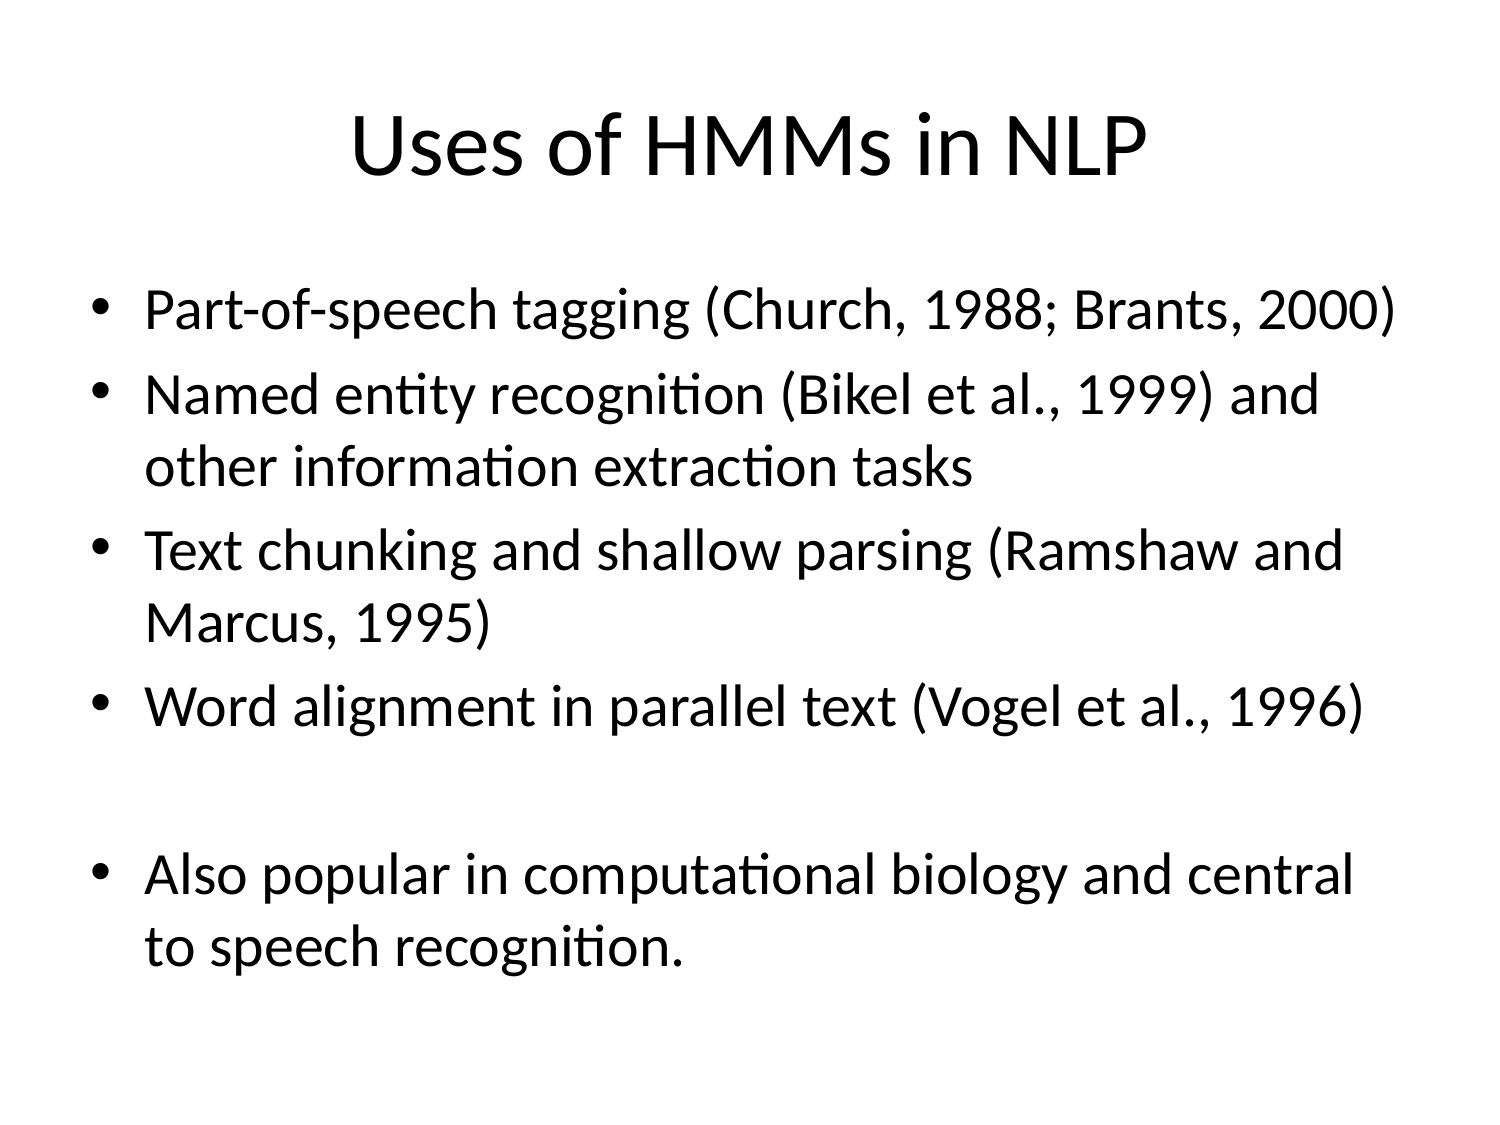

# Uses of HMMs in NLP
Part-of-speech tagging (Church, 1988; Brants, 2000)
Named entity recognition (Bikel et al., 1999) and other information extraction tasks
Text chunking and shallow parsing (Ramshaw and Marcus, 1995)
Word alignment in parallel text (Vogel et al., 1996)

Also popular in computational biology and central to speech recognition.